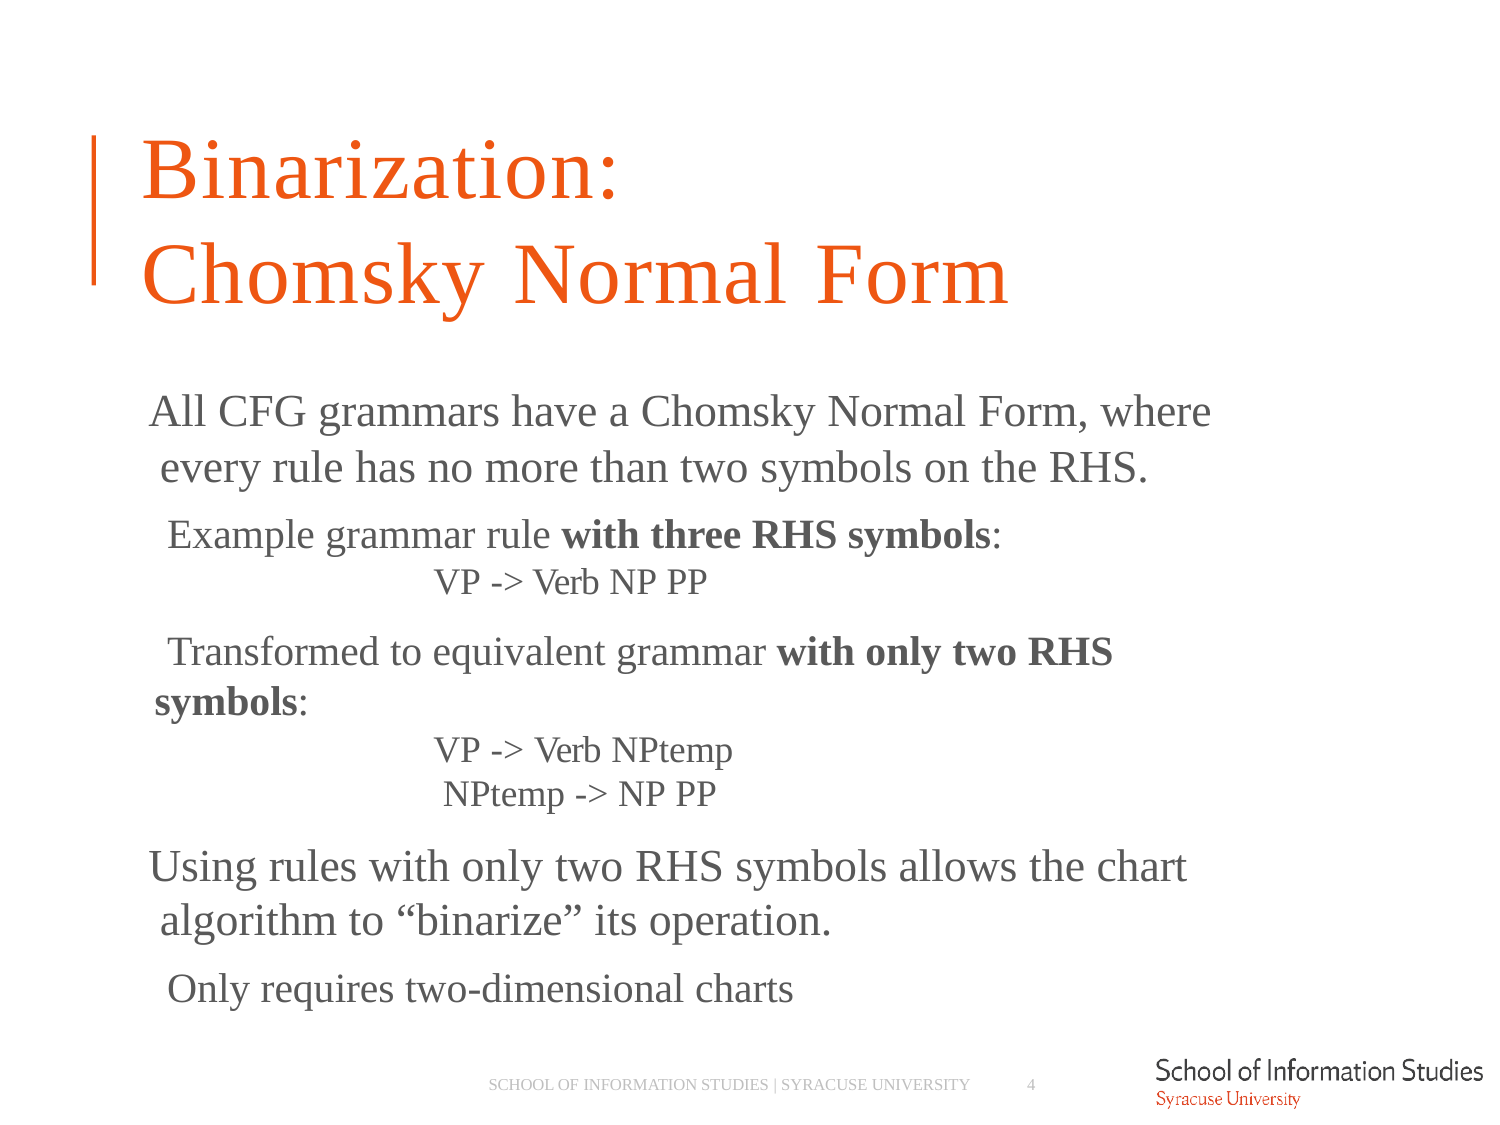

# Binarization:
Chomsky Normal Form
All CFG grammars have a Chomsky Normal Form, where  every rule has no more than two symbols on the RHS.
­ Example grammar rule with three RHS symbols:
VP -> Verb NP PP
­ Transformed to equivalent grammar with only two RHS symbols:
VP -> Verb NPtemp  NPtemp -> NP PP
Using rules with only two RHS symbols allows the chart  algorithm to “binarize” its operation.
­ Only requires two-dimensional charts
4
SCHOOL OF INFORMATION STUDIES | SYRACUSE UNIVERSITY